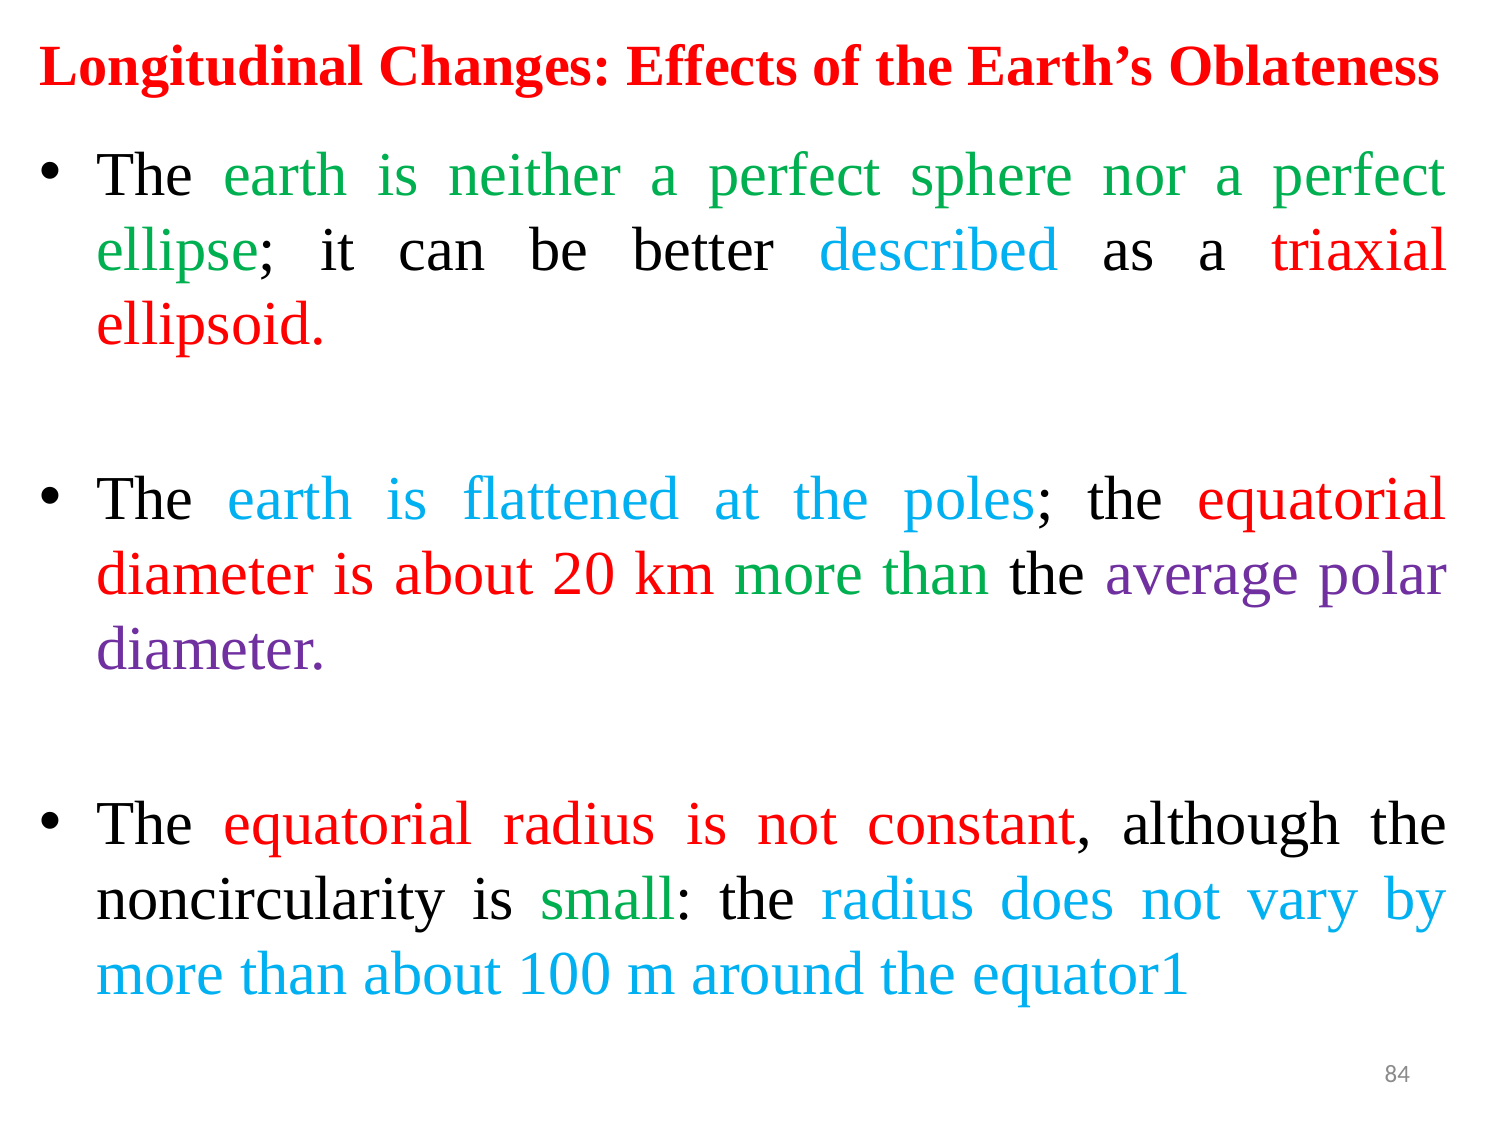

# Longitudinal Changes: Effects of the Earth’s Oblateness
The earth is neither a perfect sphere nor a perfect ellipse; it can be better described as a triaxial ellipsoid.

The earth is flattened at the poles; the equatorial diameter is about 20 km more than the average polar diameter.

The equatorial radius is not constant, although the noncircularity is small: the radius does not vary by more than about 100 m around the equator1
84